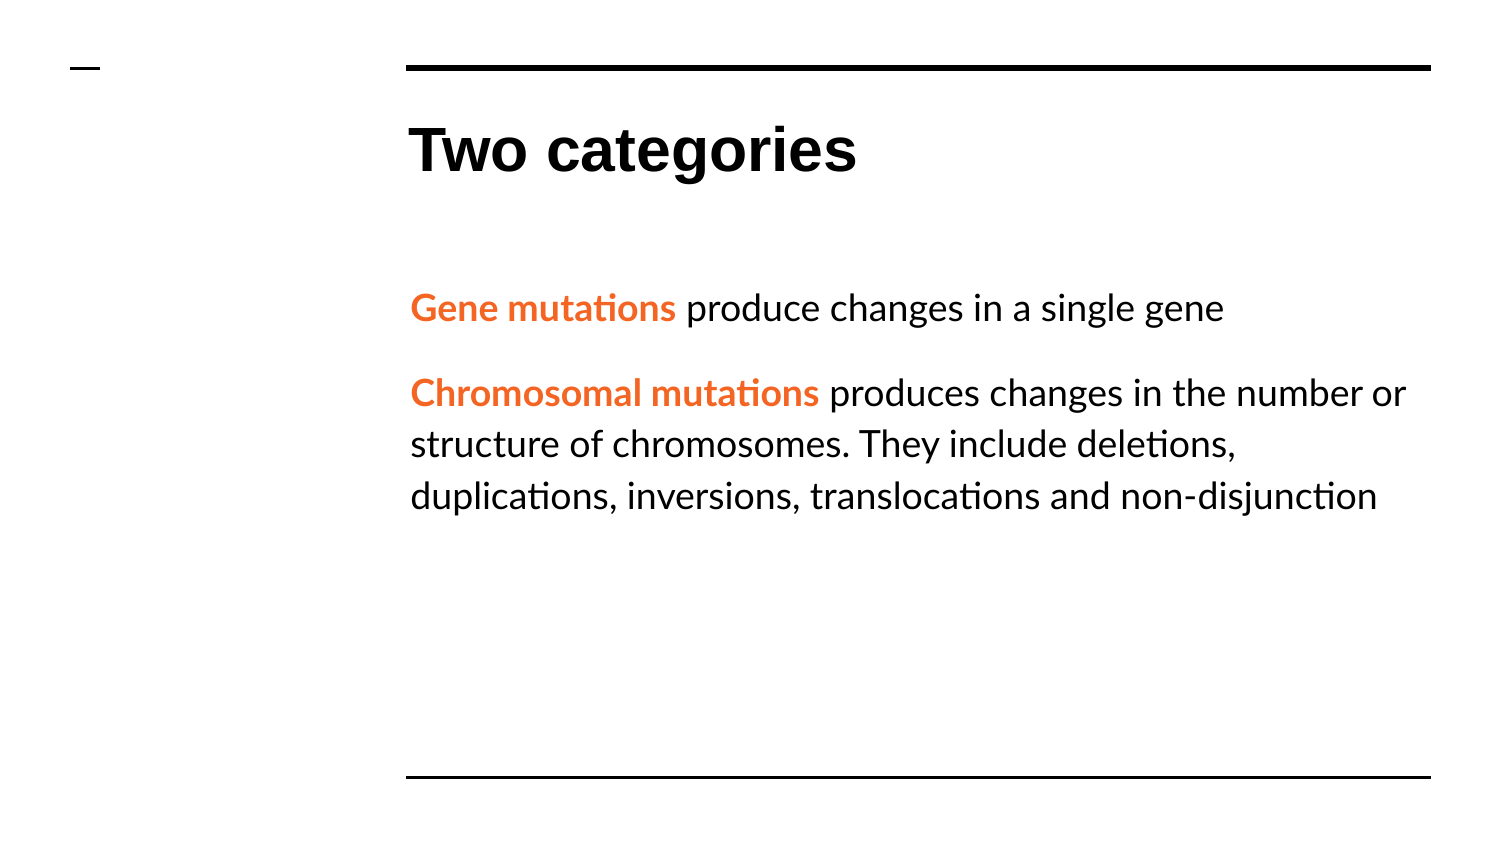

# Two categories
Gene mutations produce changes in a single gene
Chromosomal mutations produces changes in the number or structure of chromosomes. They include deletions, duplications, inversions, translocations and non-disjunction